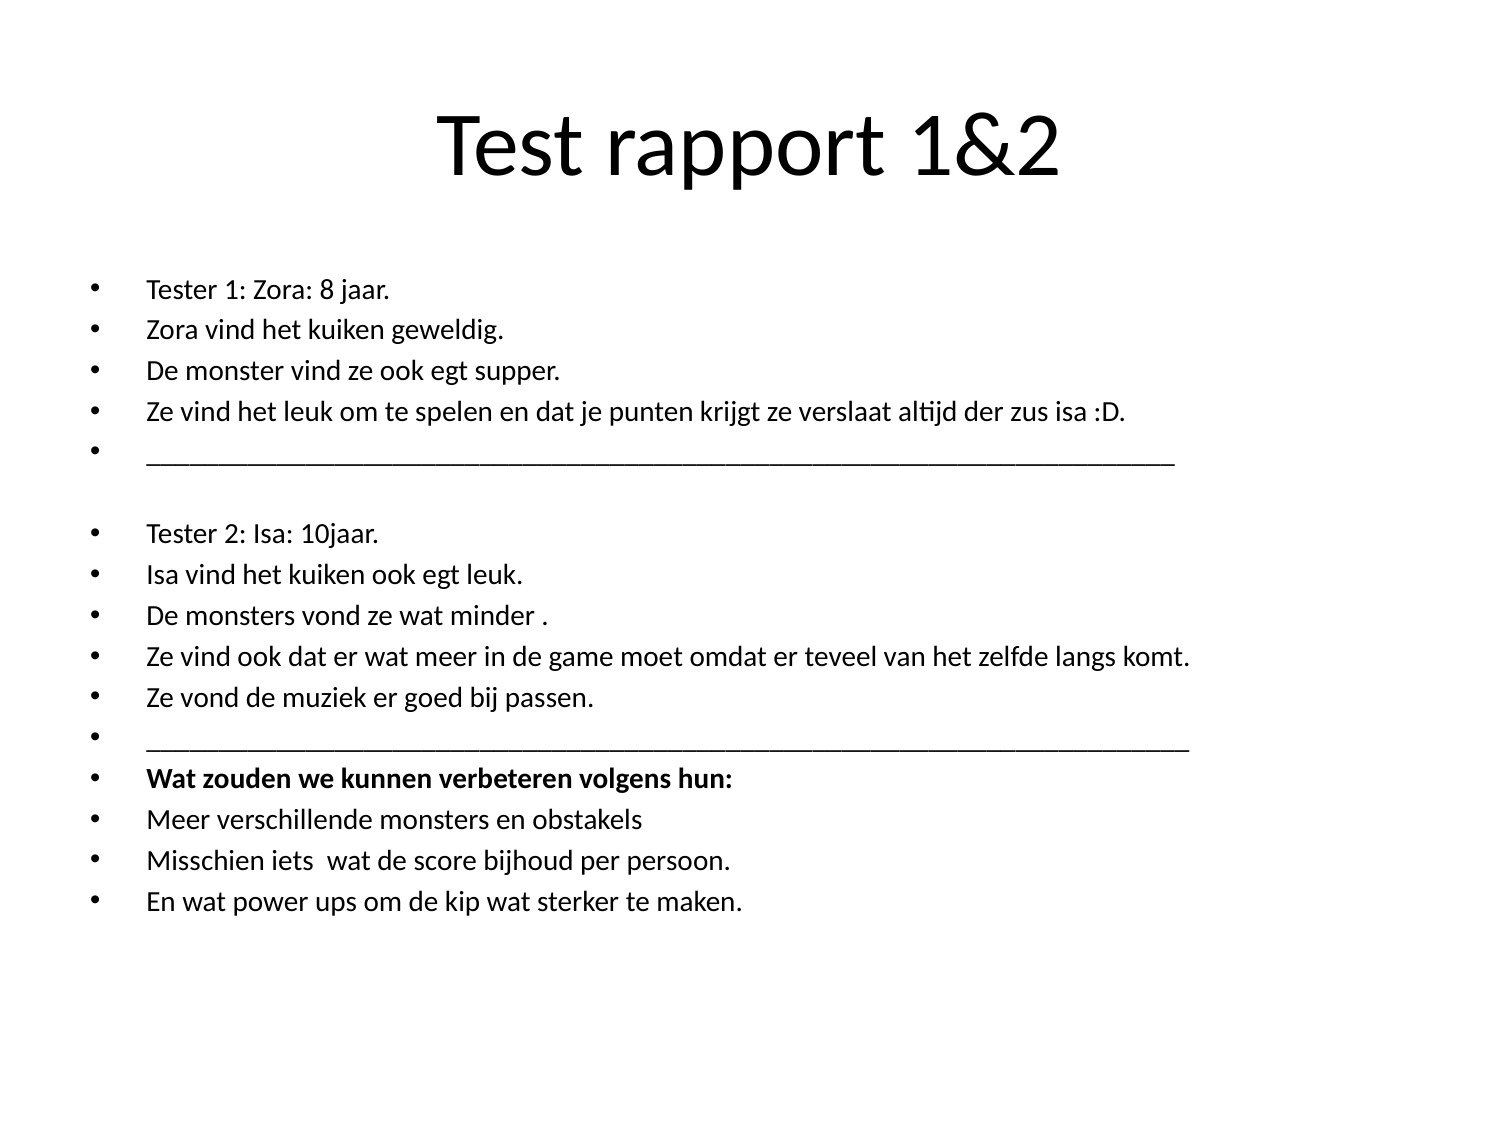

# Test rapport 1&2
Tester 1: Zora: 8 jaar.
Zora vind het kuiken geweldig.
De monster vind ze ook egt supper.
Ze vind het leuk om te spelen en dat je punten krijgt ze verslaat altijd der zus isa :D.
_______________________________________________________________________

Tester 2: Isa: 10jaar.
Isa vind het kuiken ook egt leuk.
De monsters vond ze wat minder .
Ze vind ook dat er wat meer in de game moet omdat er teveel van het zelfde langs komt.
Ze vond de muziek er goed bij passen.
________________________________________________________________________
Wat zouden we kunnen verbeteren volgens hun:
Meer verschillende monsters en obstakels
Misschien iets  wat de score bijhoud per persoon.
En wat power ups om de kip wat sterker te maken.